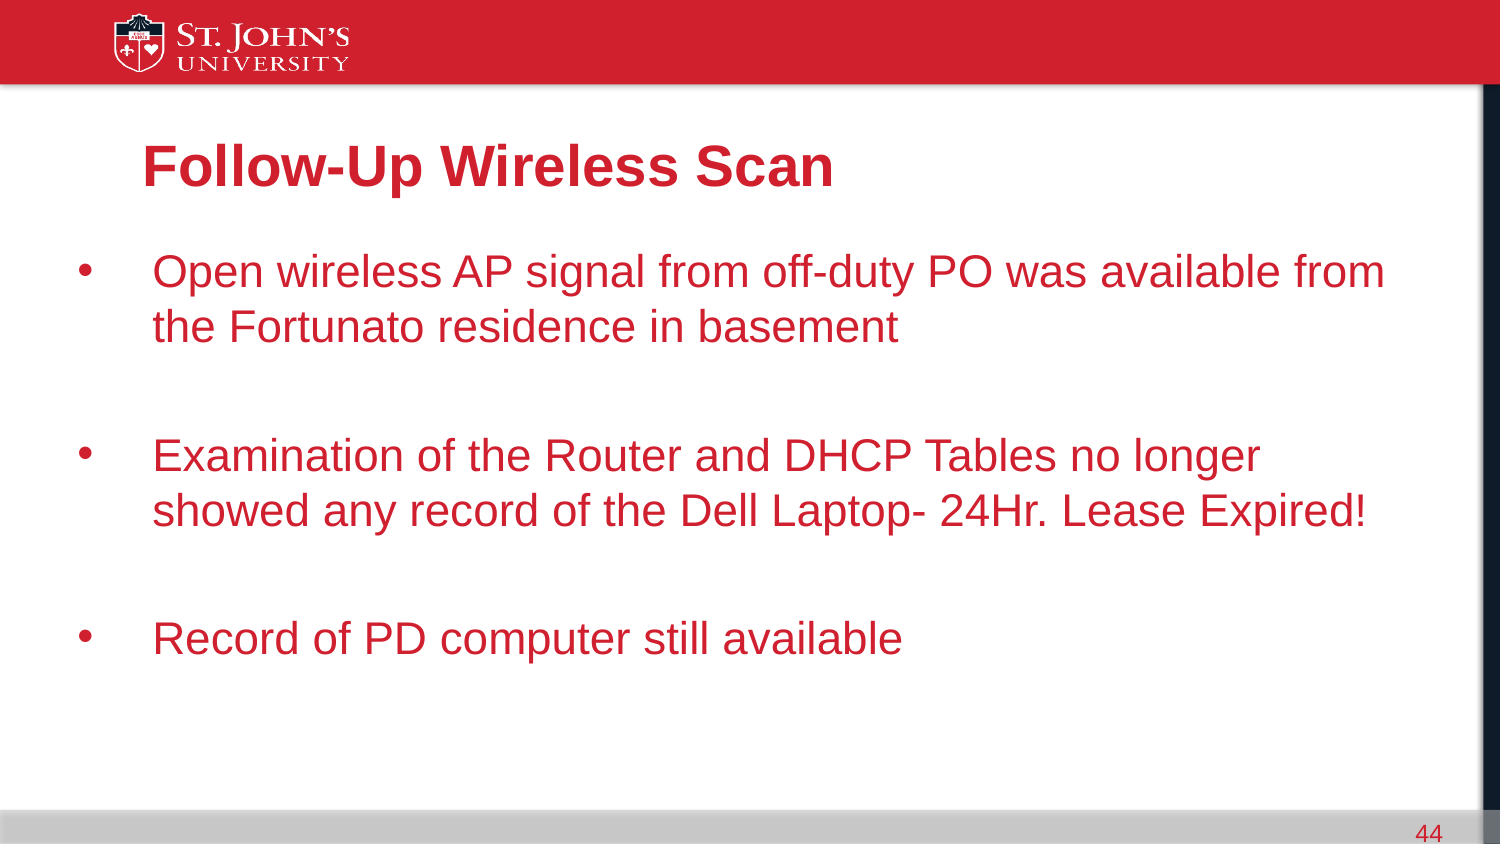

# Follow-Up Wireless Scan
Open wireless AP signal from off-duty PO was available from the Fortunato residence in basement

Examination of the Router and DHCP Tables no longer showed any record of the Dell Laptop- 24Hr. Lease Expired!

Record of PD computer still available